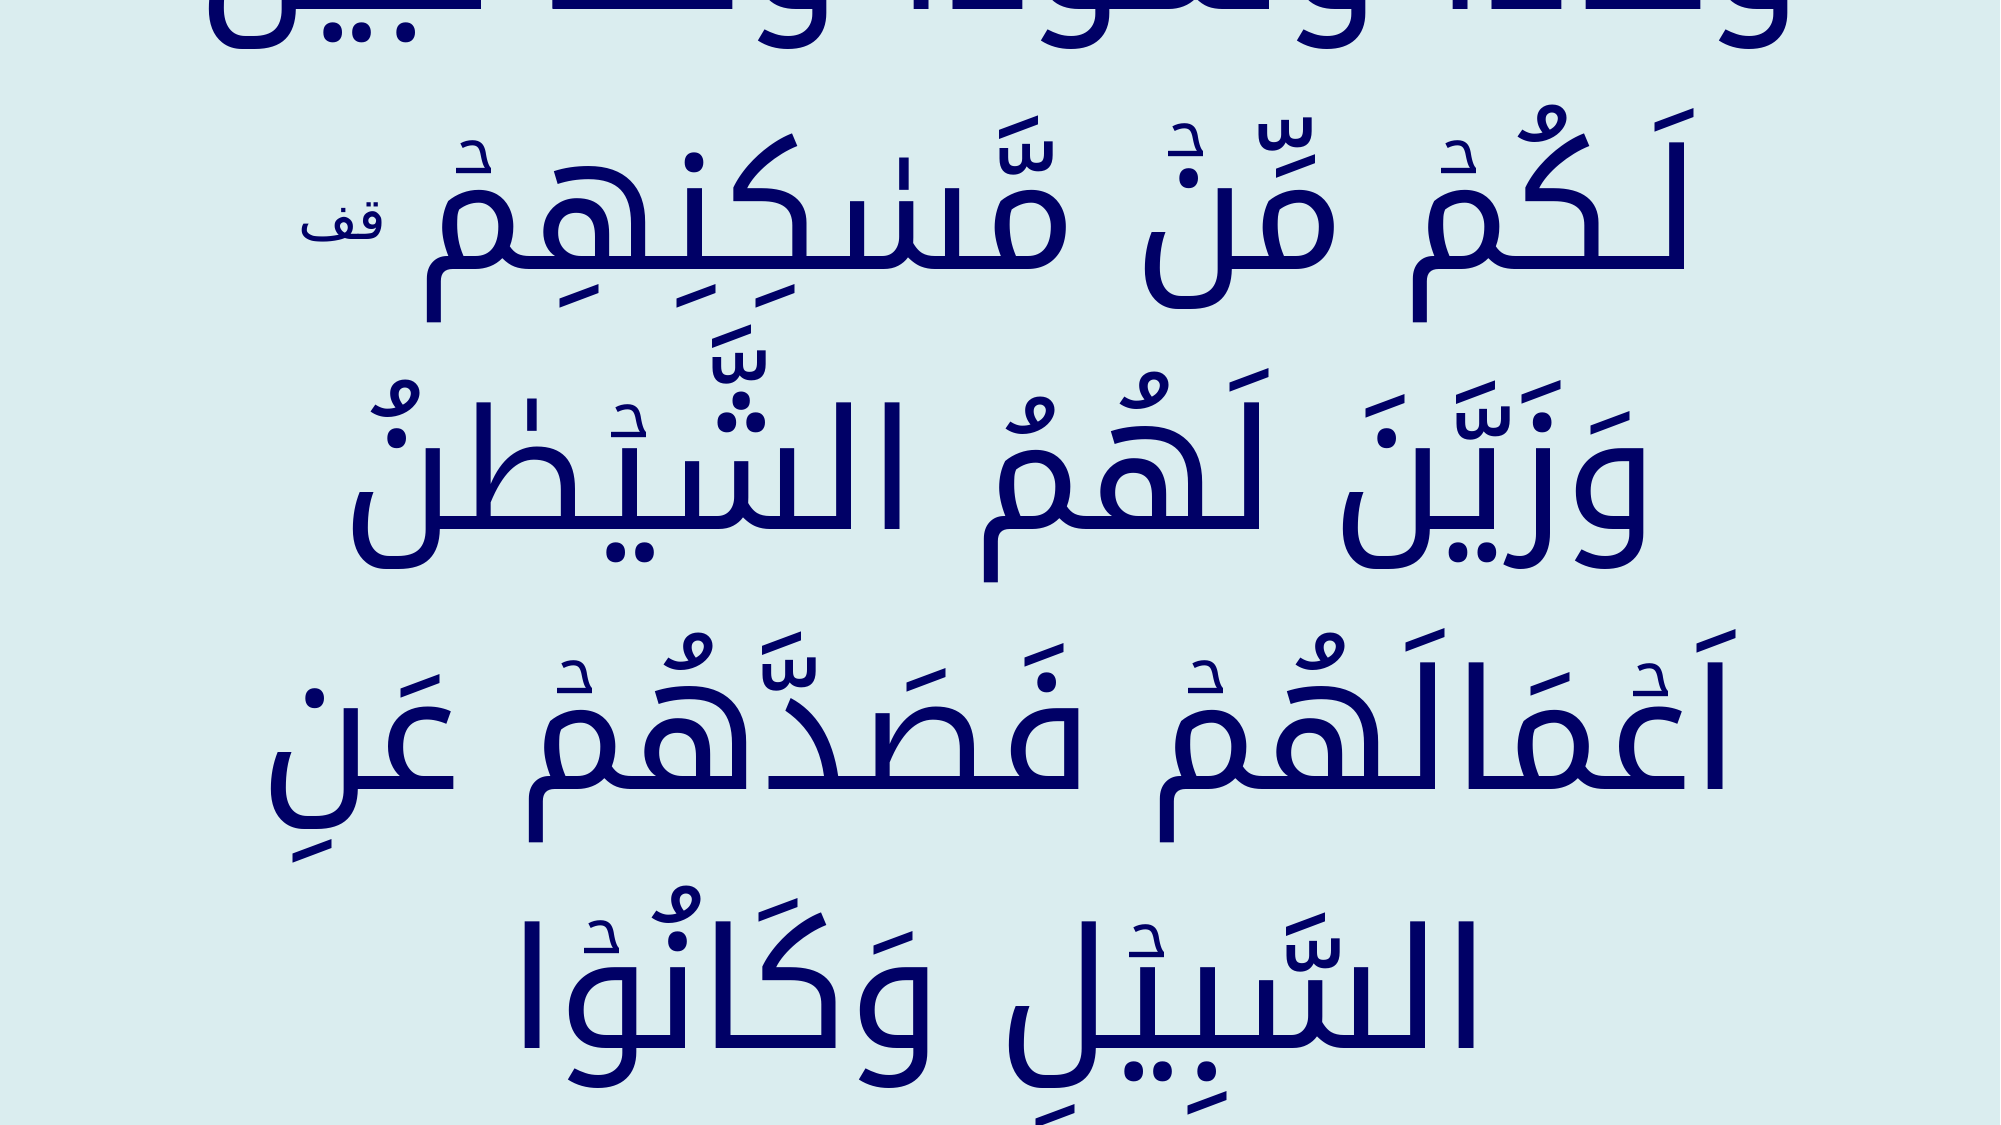

وَعَادًا وَّثَمُوۡدَا۟ وَقَدْ تَّبَيَّنَ لَـكُمۡ مِّنۡ مَّسٰكِنِهِمۡ‌ قف وَزَيَّنَ لَهُمُ الشَّيۡطٰنُ اَعۡمَالَهُمۡ فَصَدَّهُمۡ عَنِ السَّبِيۡلِ وَكَانُوۡا مُسۡتَـبۡصِرِيۡنَ ۙ‏﴿﻿۳۸﻿﴾